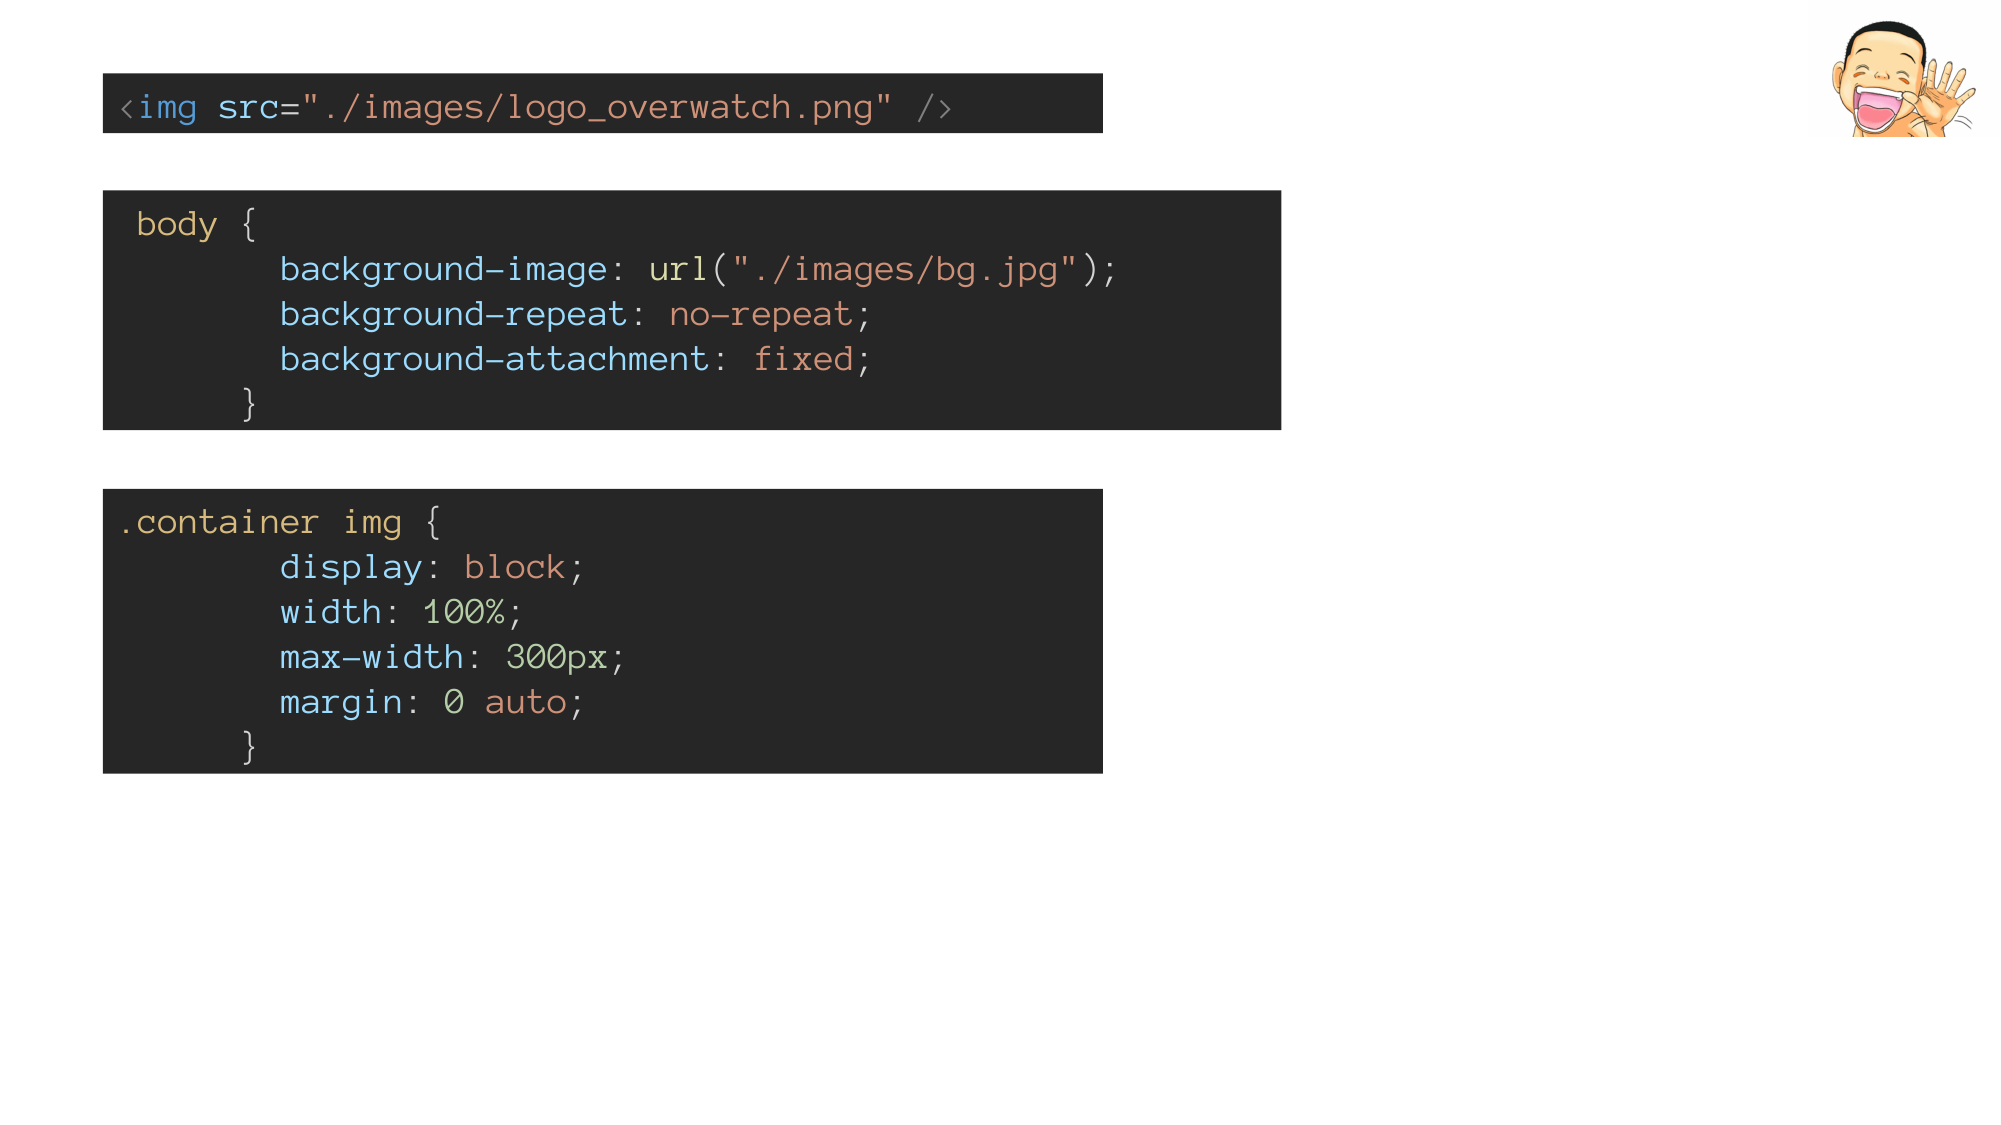

<img src="./images/logo_overwatch.png" />
 body {
        background-image: url("./images/bg.jpg");
        background-repeat: no-repeat;
        background-attachment: fixed;
      }
.container img {
        display: block;
        width: 100%;
        max-width: 300px;
        margin: 0 auto;
      }